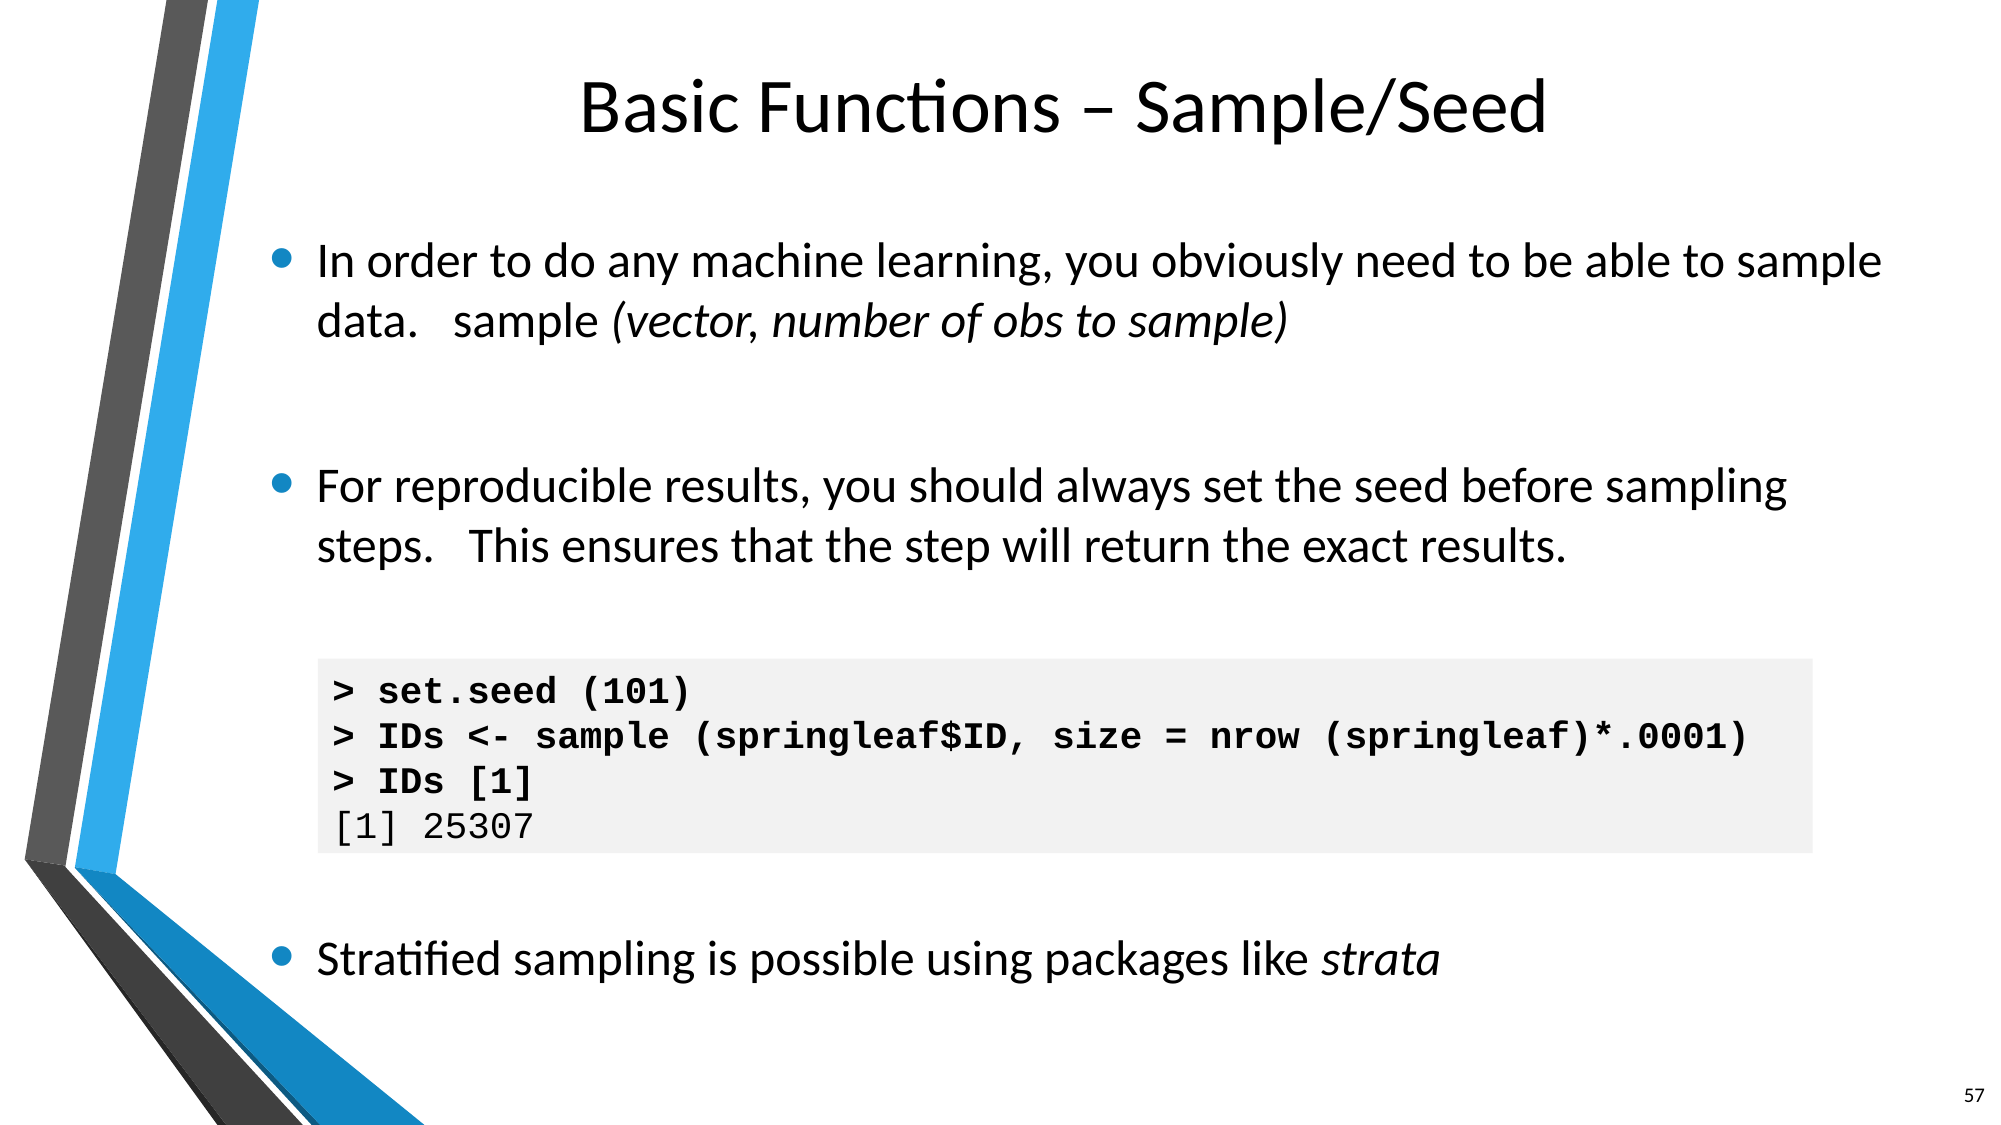

# Basic Functions – Sample/Seed
In order to do any machine learning, you obviously need to be able to sample data.   sample (vector, number of obs to sample)

For reproducible results, you should always set the seed before sampling steps.   This ensures that the step will return the exact results.

Stratified sampling is possible using packages like strata

> set.seed (101)
> IDs <- sample (springleaf$ID, size = nrow (springleaf)*.0001)
> IDs [1]
[1] 25307
57